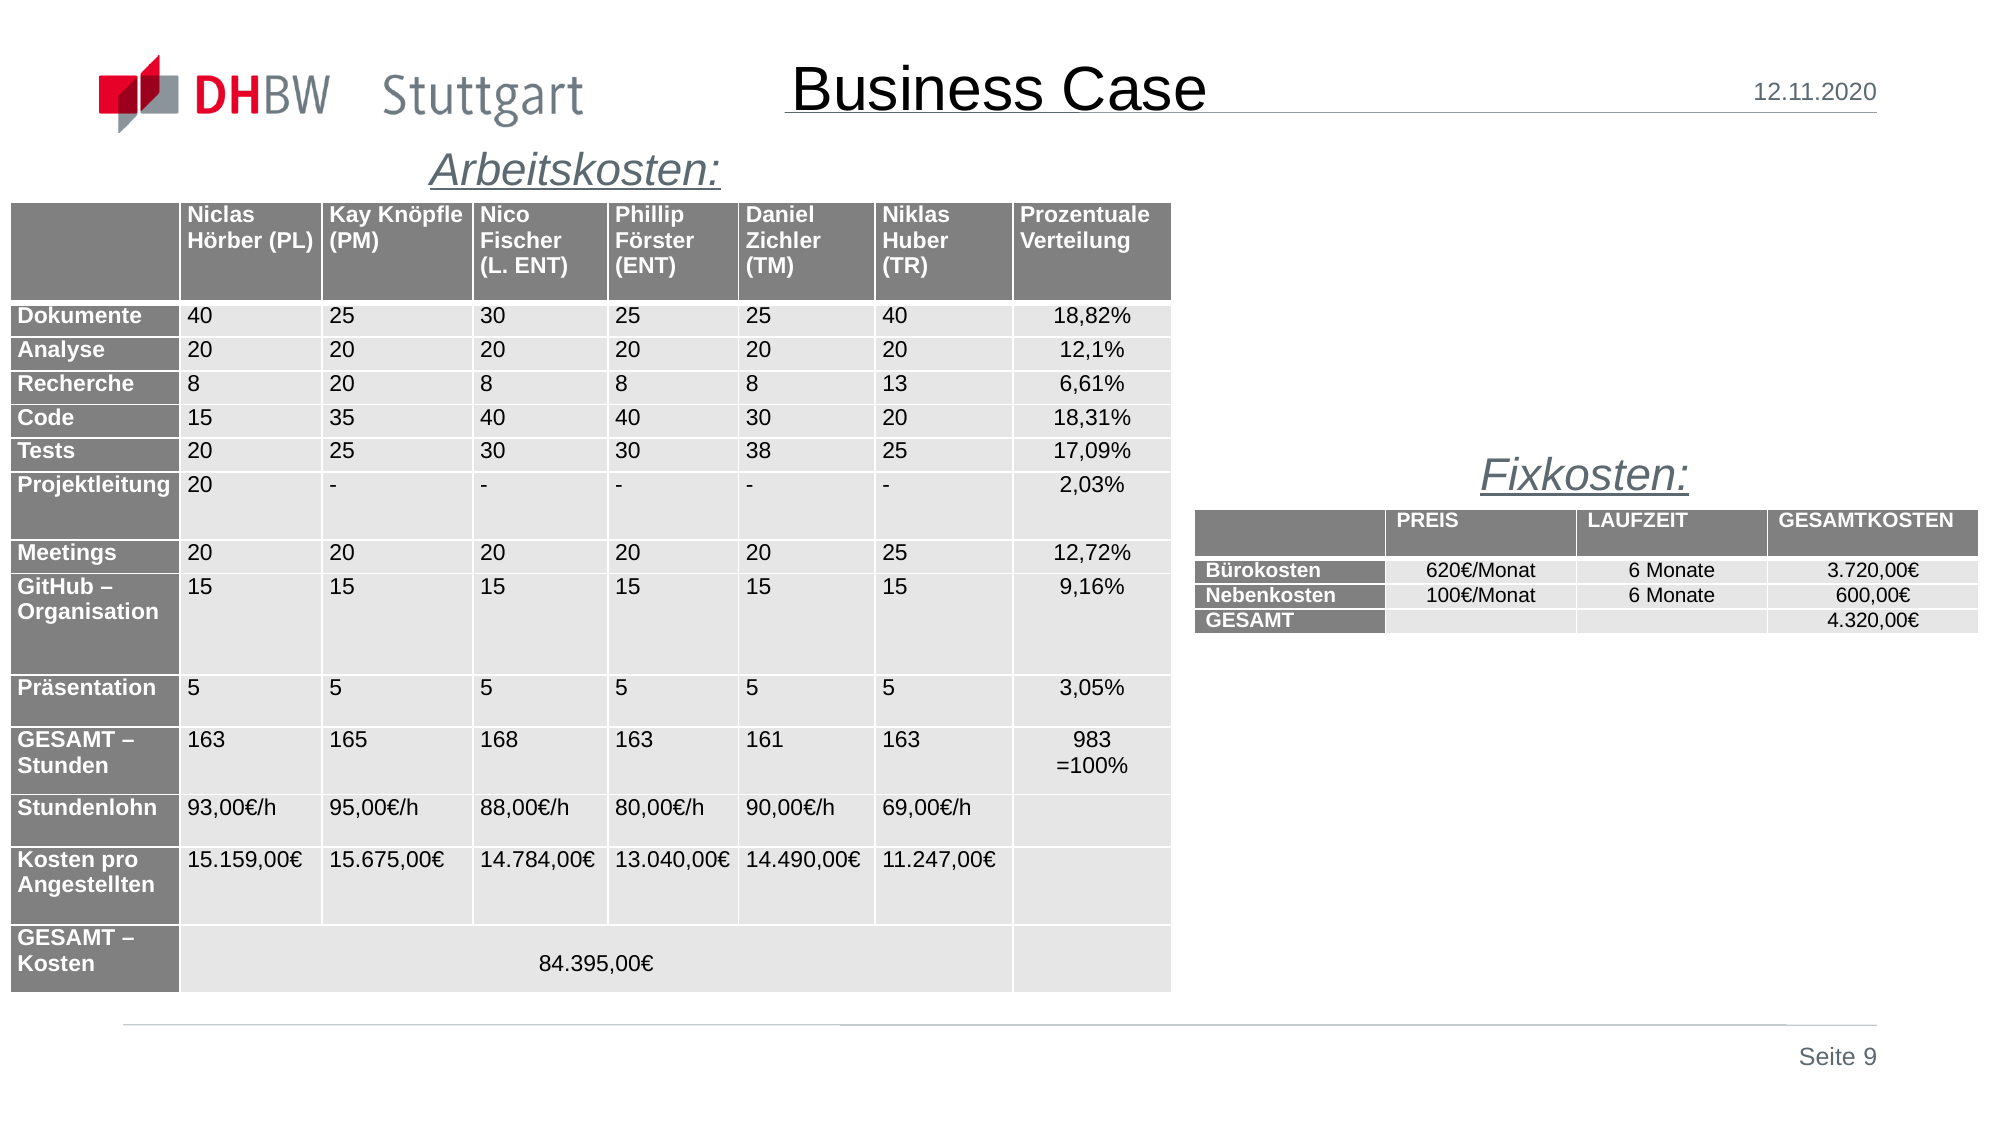

Business Case
12.11.2020
Arbeitskosten:
|  | Niclas Hörber (PL) | Kay Knöpfle (PM) | Nico Fischer (L. ENT) | Phillip Förster (ENT) | Daniel Zichler (TM) | Niklas Huber (TR) | Prozentuale Verteilung |
| --- | --- | --- | --- | --- | --- | --- | --- |
| Dokumente | 40 | 25 | 30 | 25 | 25 | 40 | 18,82% |
| Analyse | 20 | 20 | 20 | 20 | 20 | 20 | 12,1% |
| Recherche | 8 | 20 | 8 | 8 | 8 | 13 | 6,61% |
| Code | 15 | 35 | 40 | 40 | 30 | 20 | 18,31% |
| Tests | 20 | 25 | 30 | 30 | 38 | 25 | 17,09% |
| Projektleitung | 20 | - | - | - | - | - | 2,03% |
| Meetings | 20 | 20 | 20 | 20 | 20 | 25 | 12,72% |
| GitHub – Organisation | 15 | 15 | 15 | 15 | 15 | 15 | 9,16% |
| Präsentation | 5 | 5 | 5 | 5 | 5 | 5 | 3,05% |
| GESAMT – Stunden | 163 | 165 | 168 | 163 | 161 | 163 | 983 =100% |
| Stundenlohn | 93,00€/h | 95,00€/h | 88,00€/h | 80,00€/h | 90,00€/h | 69,00€/h |  |
| Kosten pro Angestellten | 15.159,00€ | 15.675,00€ | 14.784,00€ | 13.040,00€ | 14.490,00€ | 11.247,00€ |  |
| GESAMT – Kosten | 84.395,00€ |  |  |  |  |  |  |

Fixkosten:
|  | PREIS | LAUFZEIT | GESAMTKOSTEN |
| --- | --- | --- | --- |
| Bürokosten | 620€/Monat | 6 Monate | 3.720,00€ |
| Nebenkosten | 100€/Monat | 6 Monate | 600,00€ |
| GESAMT |  |  | 4.320,00€ |
Seite 9